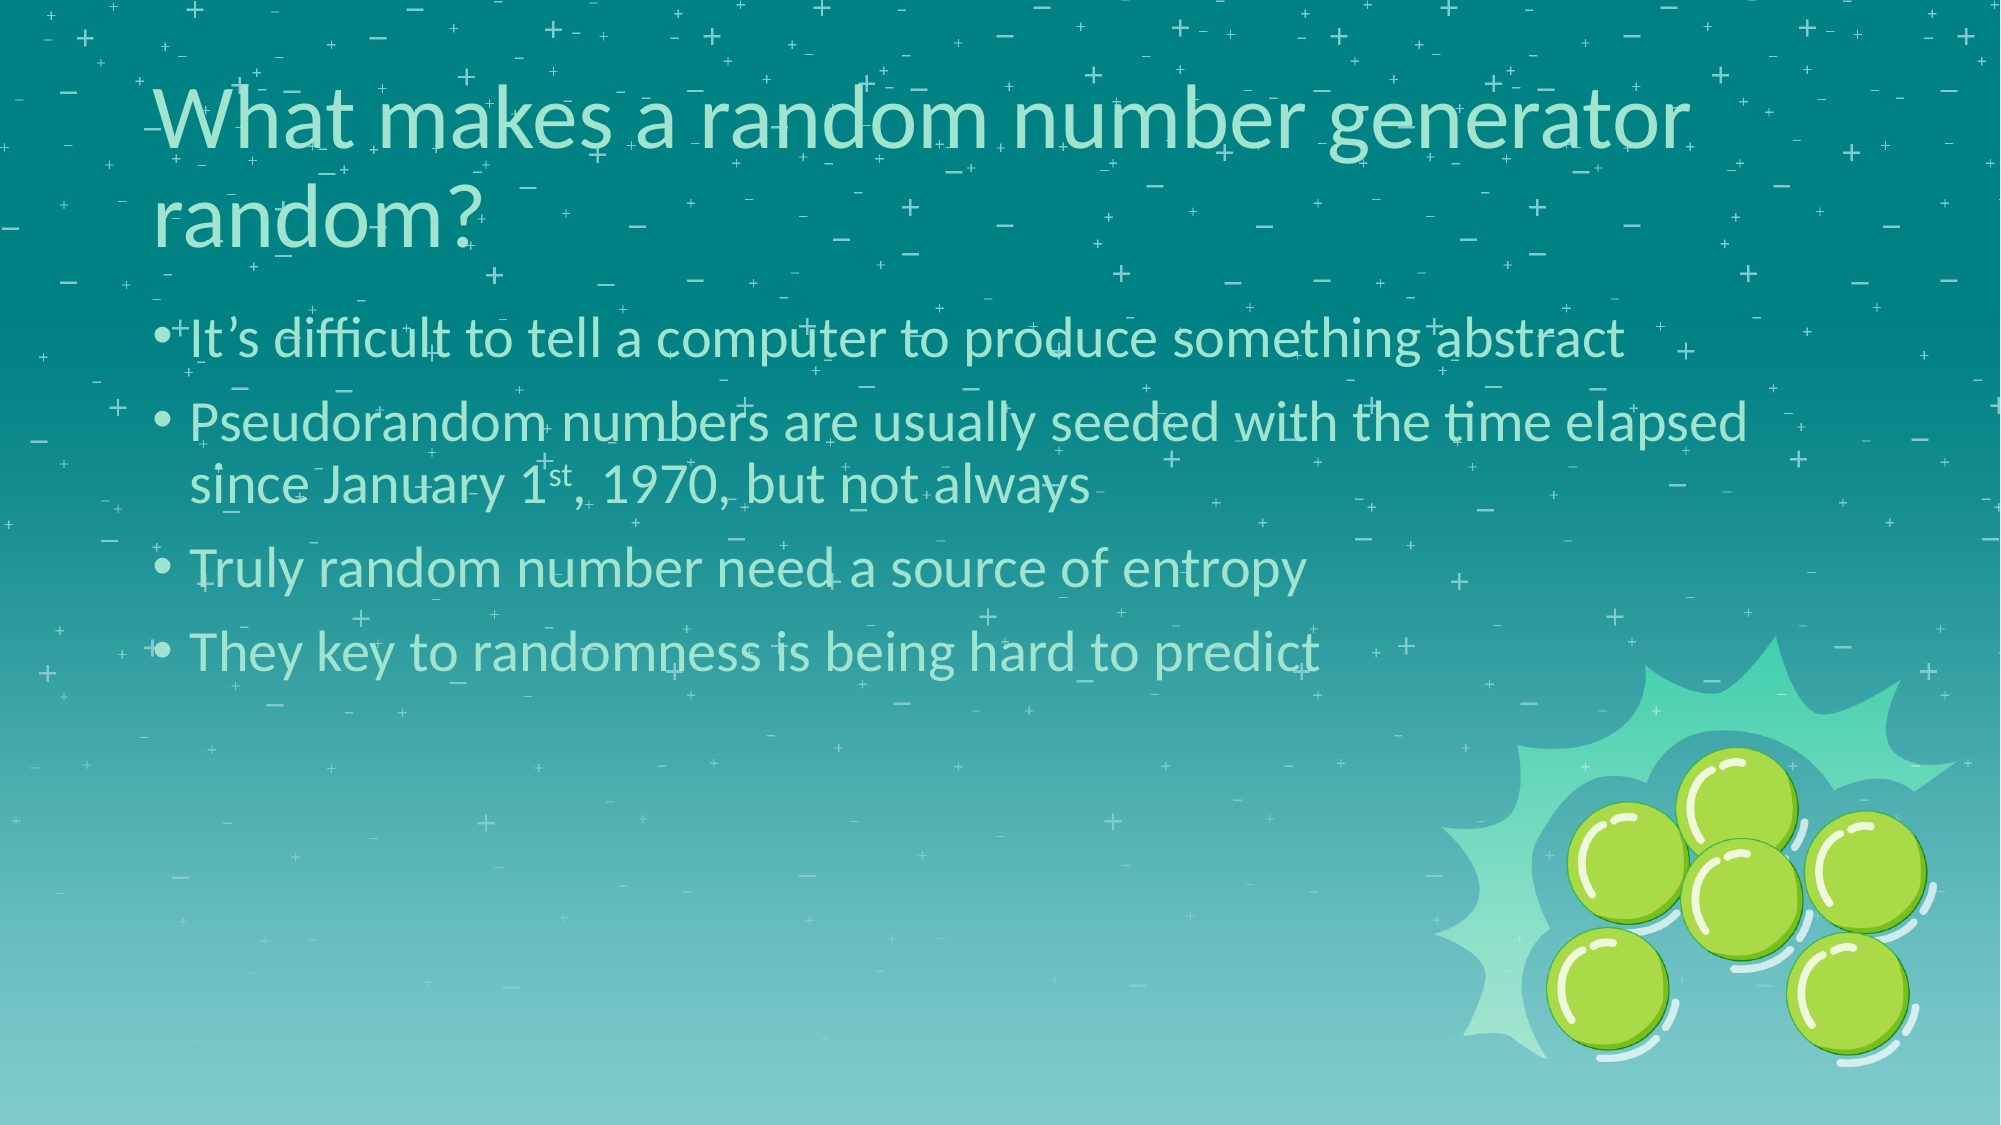

# What makes a random number generator random?
It’s difficult to tell a computer to produce something abstract
Pseudorandom numbers are usually seeded with the time elapsed since January 1st, 1970, but not always
Truly random number need a source of entropy
They key to randomness is being hard to predict